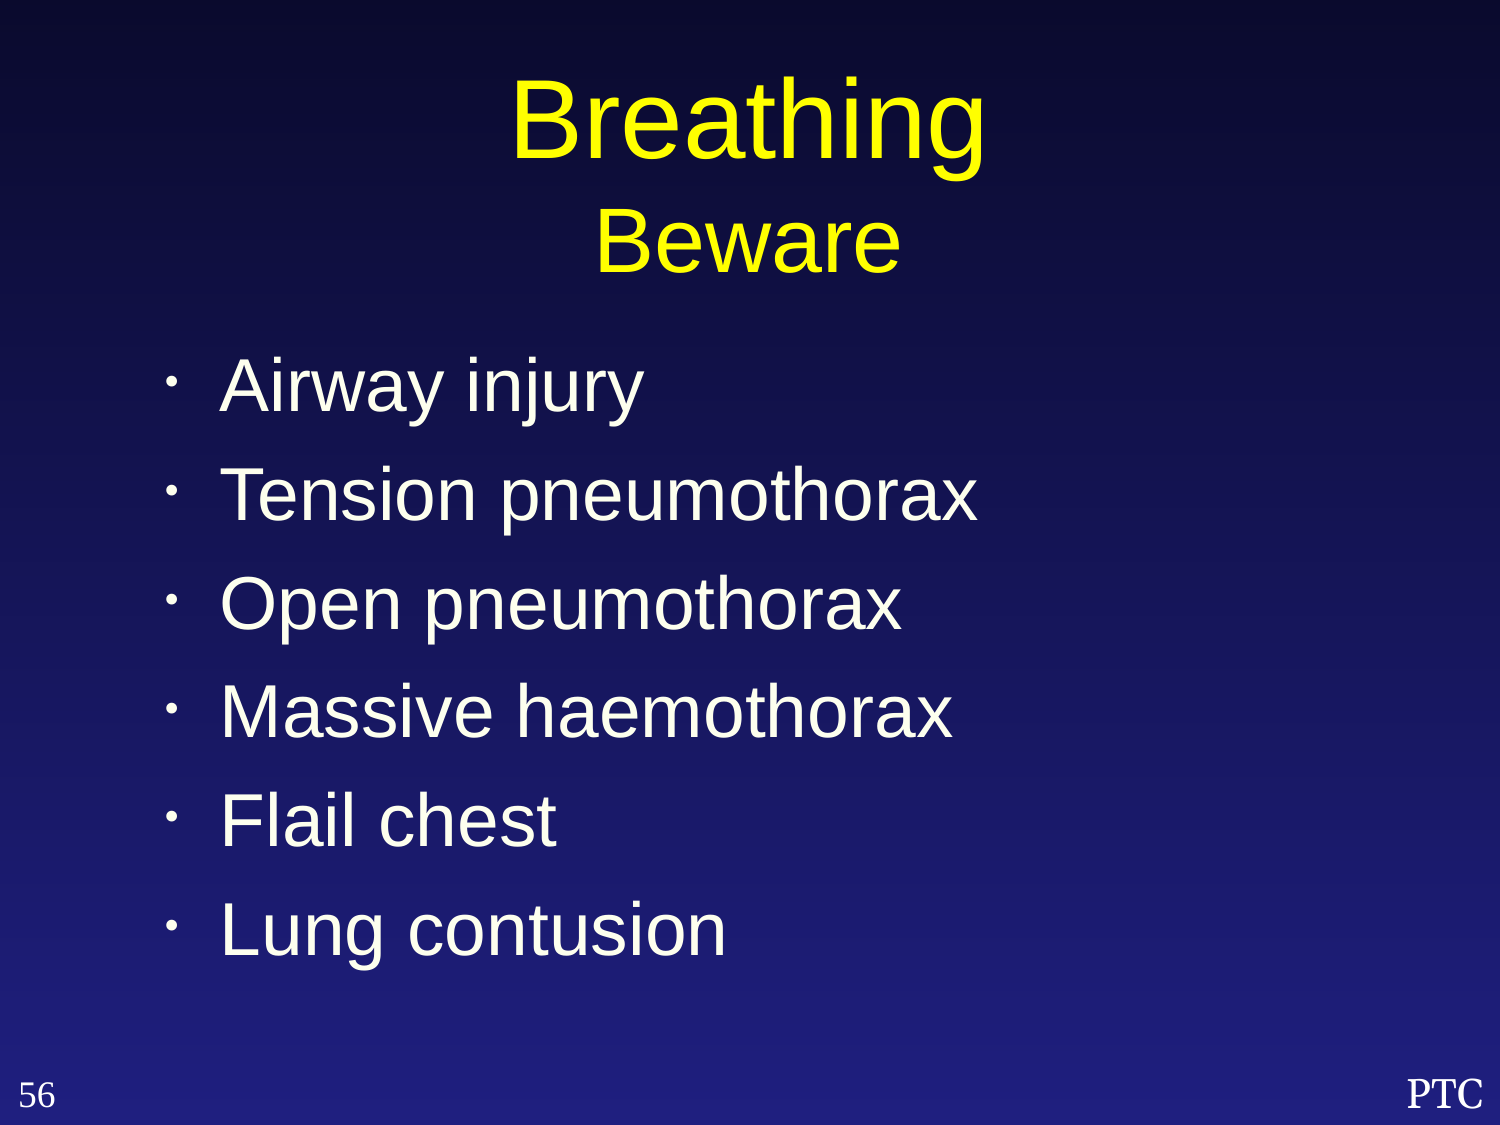

Breathing
Beware
Airway injury
Tension pneumothorax
Open pneumothorax
Massive haemothorax
Flail chest
Lung contusion
56